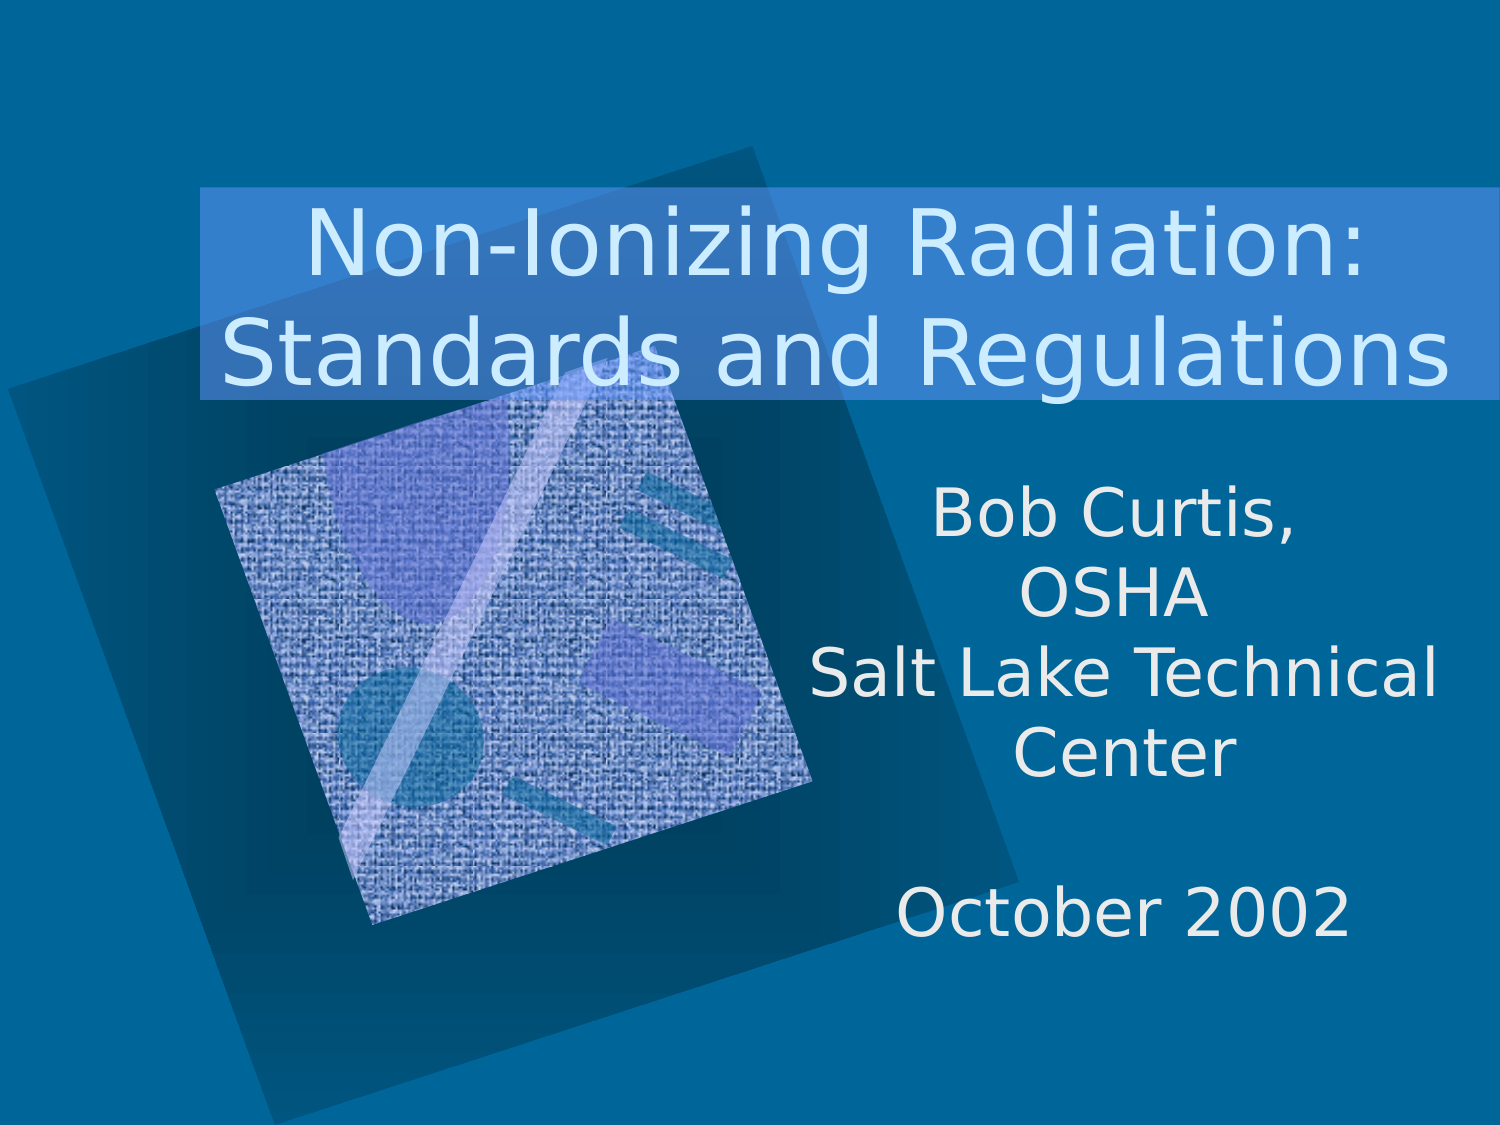

# Non-Ionizing Radiation: Standards and Regulations
Bob Curtis,
OSHA
Salt Lake Technical Center
October 2002